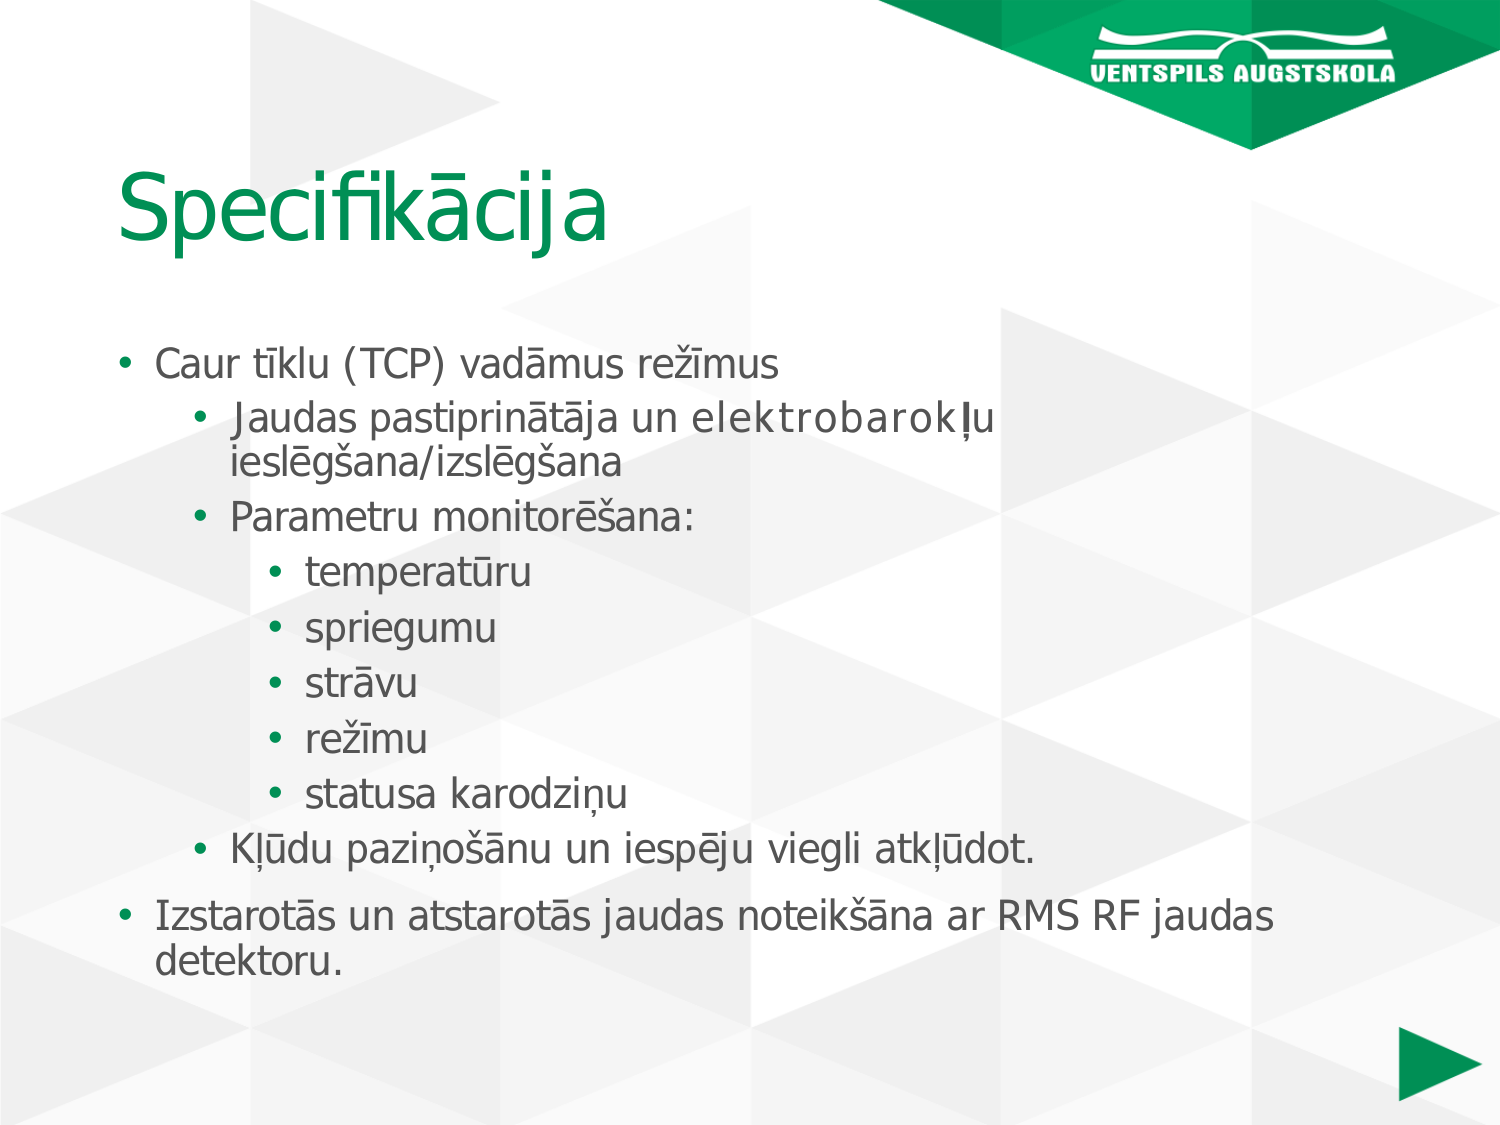

# Specifikācija
Caur tīklu (TCP) vadāmus režīmus
Jaudas pastiprinātāja un elektrobarokļu ieslēgšana/izslēgšana
Parametru monitorēšana:
temperatūru
spriegumu
strāvu
režīmu
statusa karodziņu
Kļūdu paziņošānu un iespēju viegli atkļūdot.
Izstarotās un atstarotās jaudas noteikšāna ar RMS RF jaudas detektoru.
8